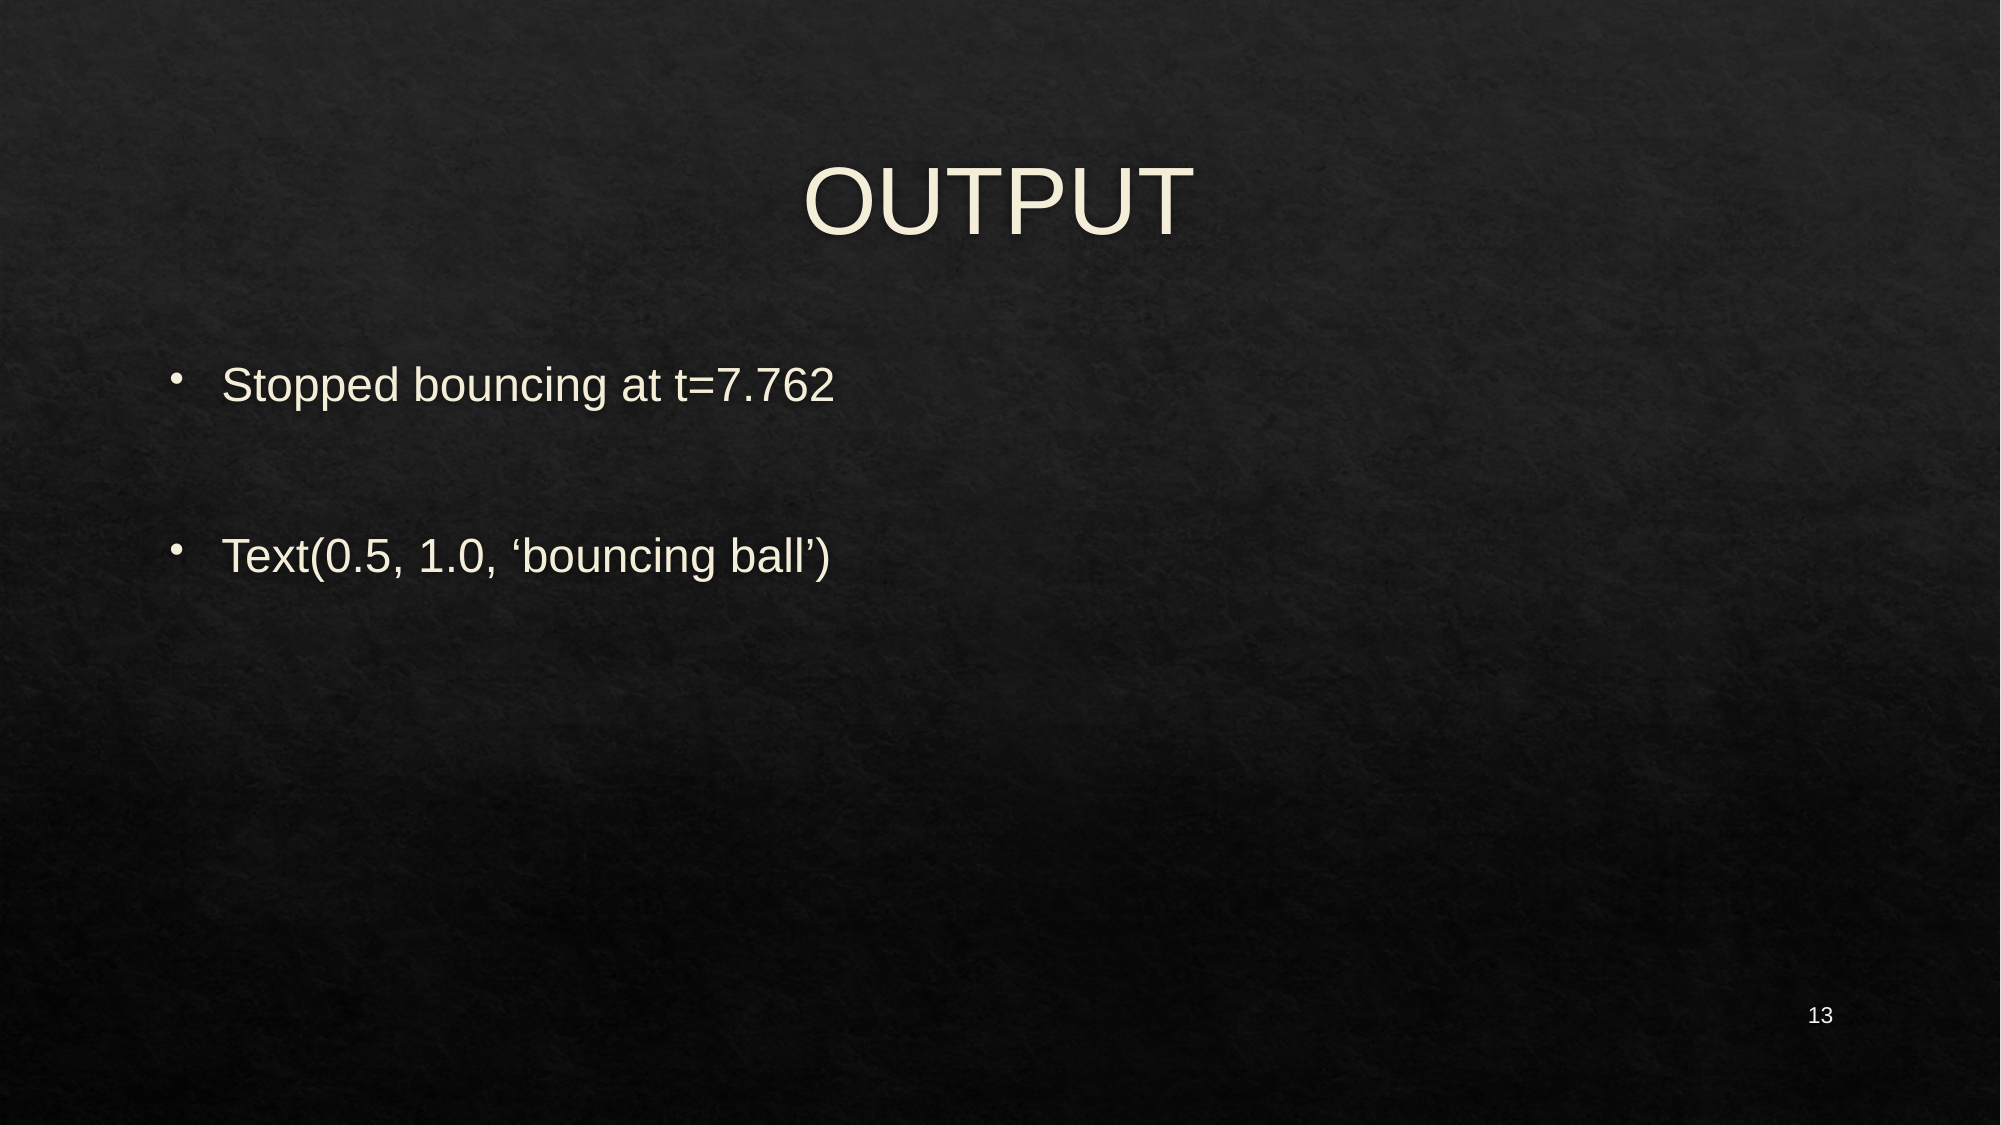

# OUTPUT
Stopped bouncing at t=7.762

Text(0.5, 1.0, ‘bouncing ball’)
13